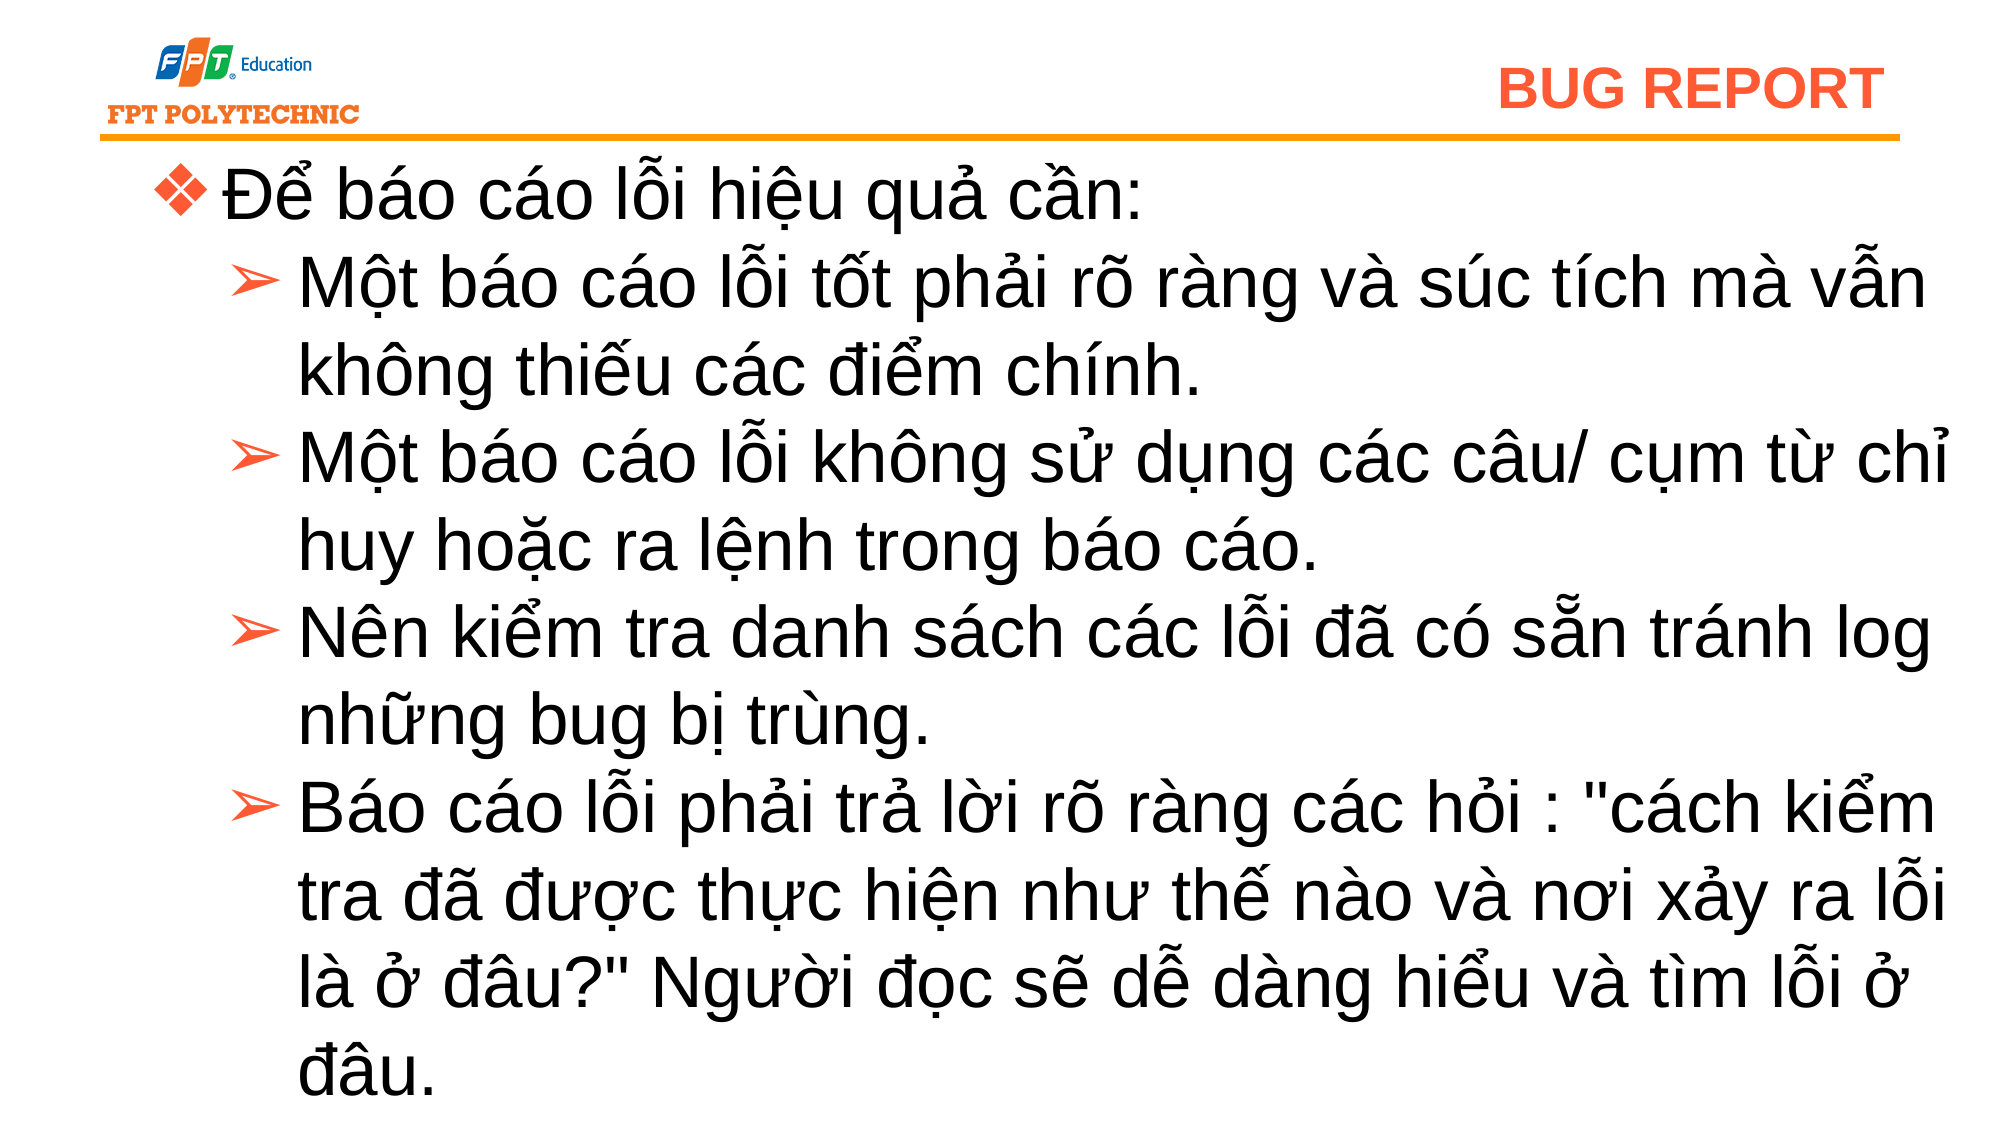

# bug report
Để báo cáo lỗi hiệu quả cần:
Một báo cáo lỗi tốt phải rõ ràng và súc tích mà vẫn không thiếu các điểm chính.
Một báo cáo lỗi không sử dụng các câu/ cụm từ chỉ huy hoặc ra lệnh trong báo cáo.
Nên kiểm tra danh sách các lỗi đã có sẵn tránh log những bug bị trùng.
Báo cáo lỗi phải trả lời rõ ràng các hỏi : "cách kiểm tra đã được thực hiện như thế nào và nơi xảy ra lỗi là ở đâu?" Người đọc sẽ dễ dàng hiểu và tìm lỗi ở đâu.